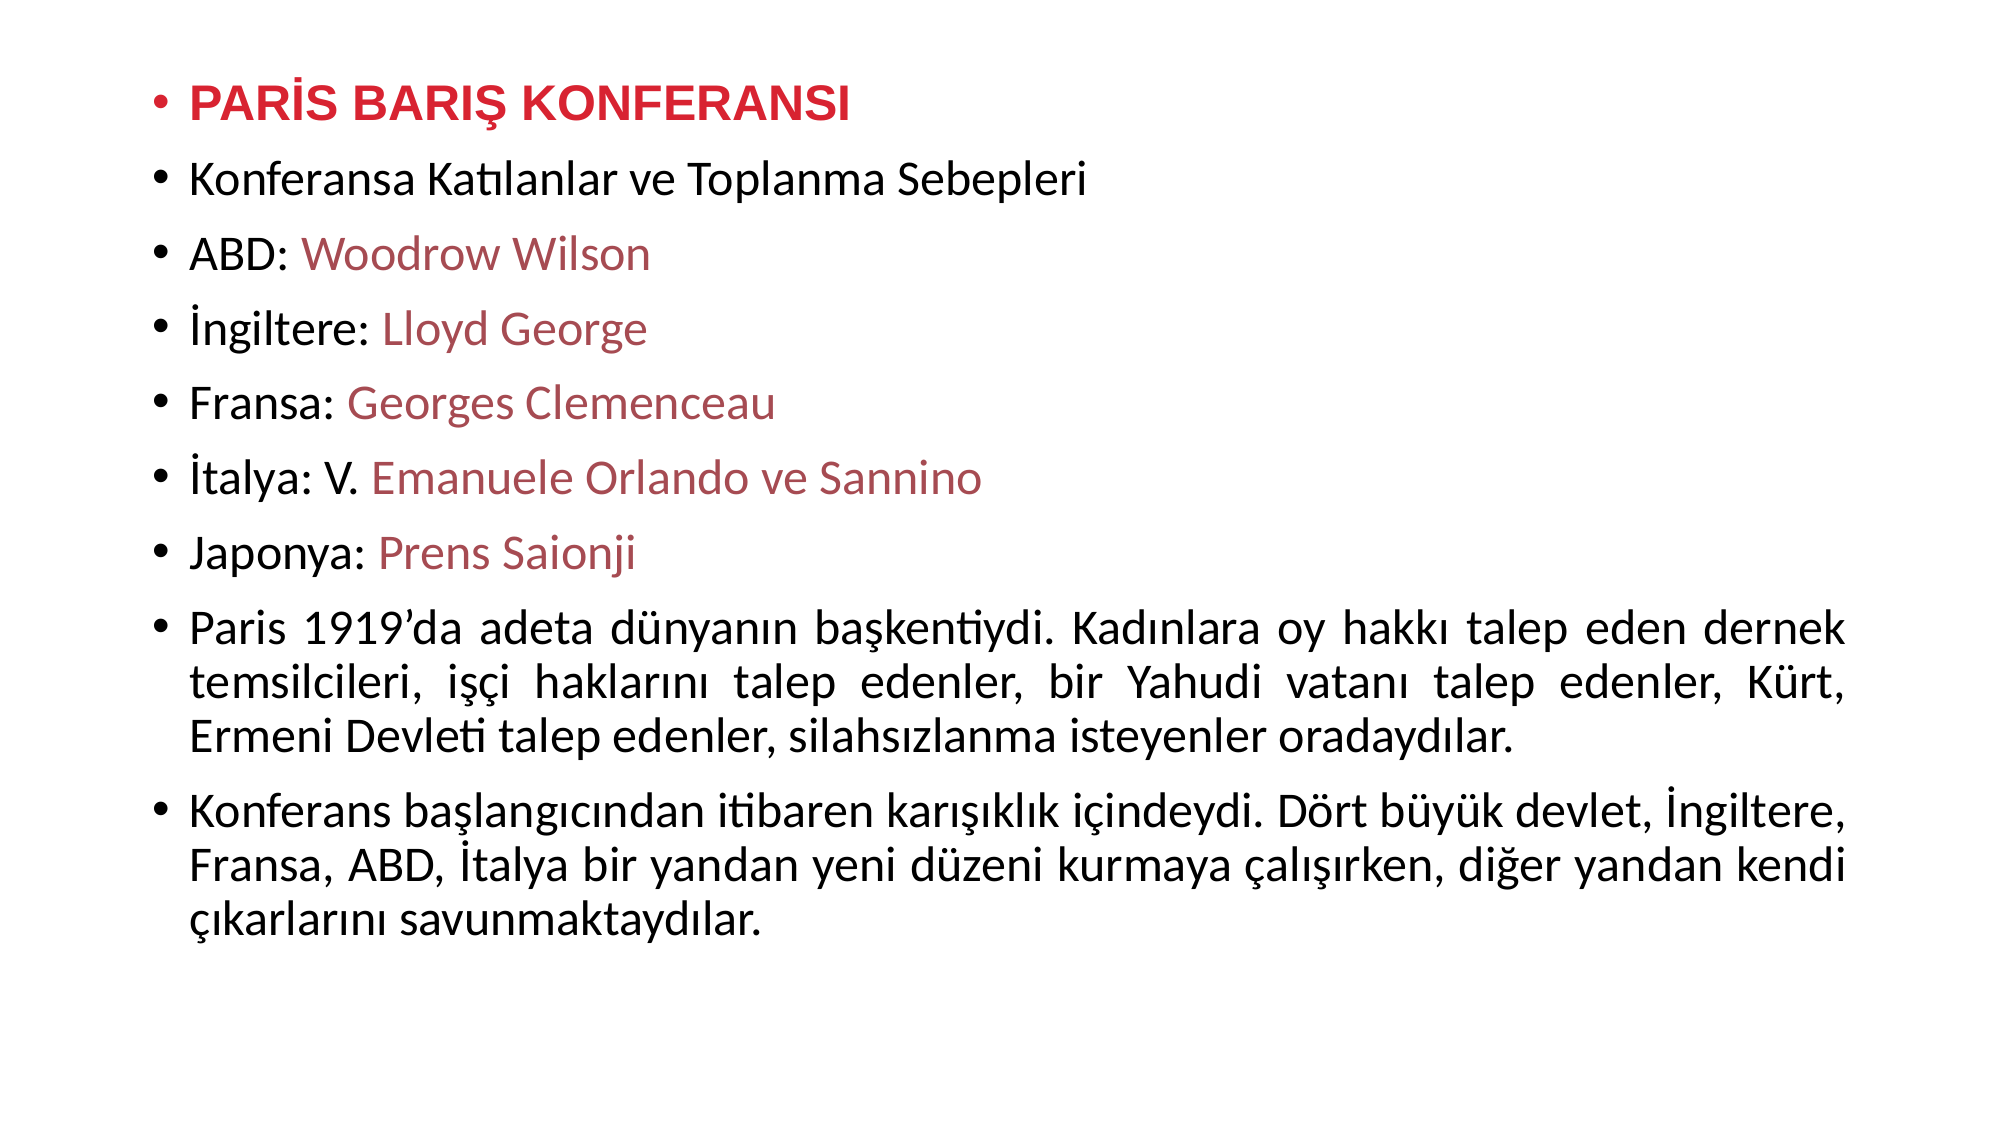

PARİS BARIŞ KONFERANSI
Konferansa Katılanlar ve Toplanma Sebepleri
ABD: Woodrow Wilson
İngiltere: Lloyd George
Fransa: Georges Clemenceau
İtalya: V. Emanuele Orlando ve Sannino
Japonya: Prens Saionji
Paris 1919’da adeta dünyanın başkentiydi. Kadınlara oy hakkı talep eden dernek temsilcileri, işçi haklarını talep edenler, bir Yahudi vatanı talep edenler, Kürt, Ermeni Devleti talep edenler, silahsızlanma isteyenler oradaydılar.
Konferans başlangıcından itibaren karışıklık içindeydi. Dört büyük devlet, İngiltere, Fransa, ABD, İtalya bir yandan yeni düzeni kurmaya çalışırken, diğer yandan kendi çıkarlarını savunmaktaydılar.